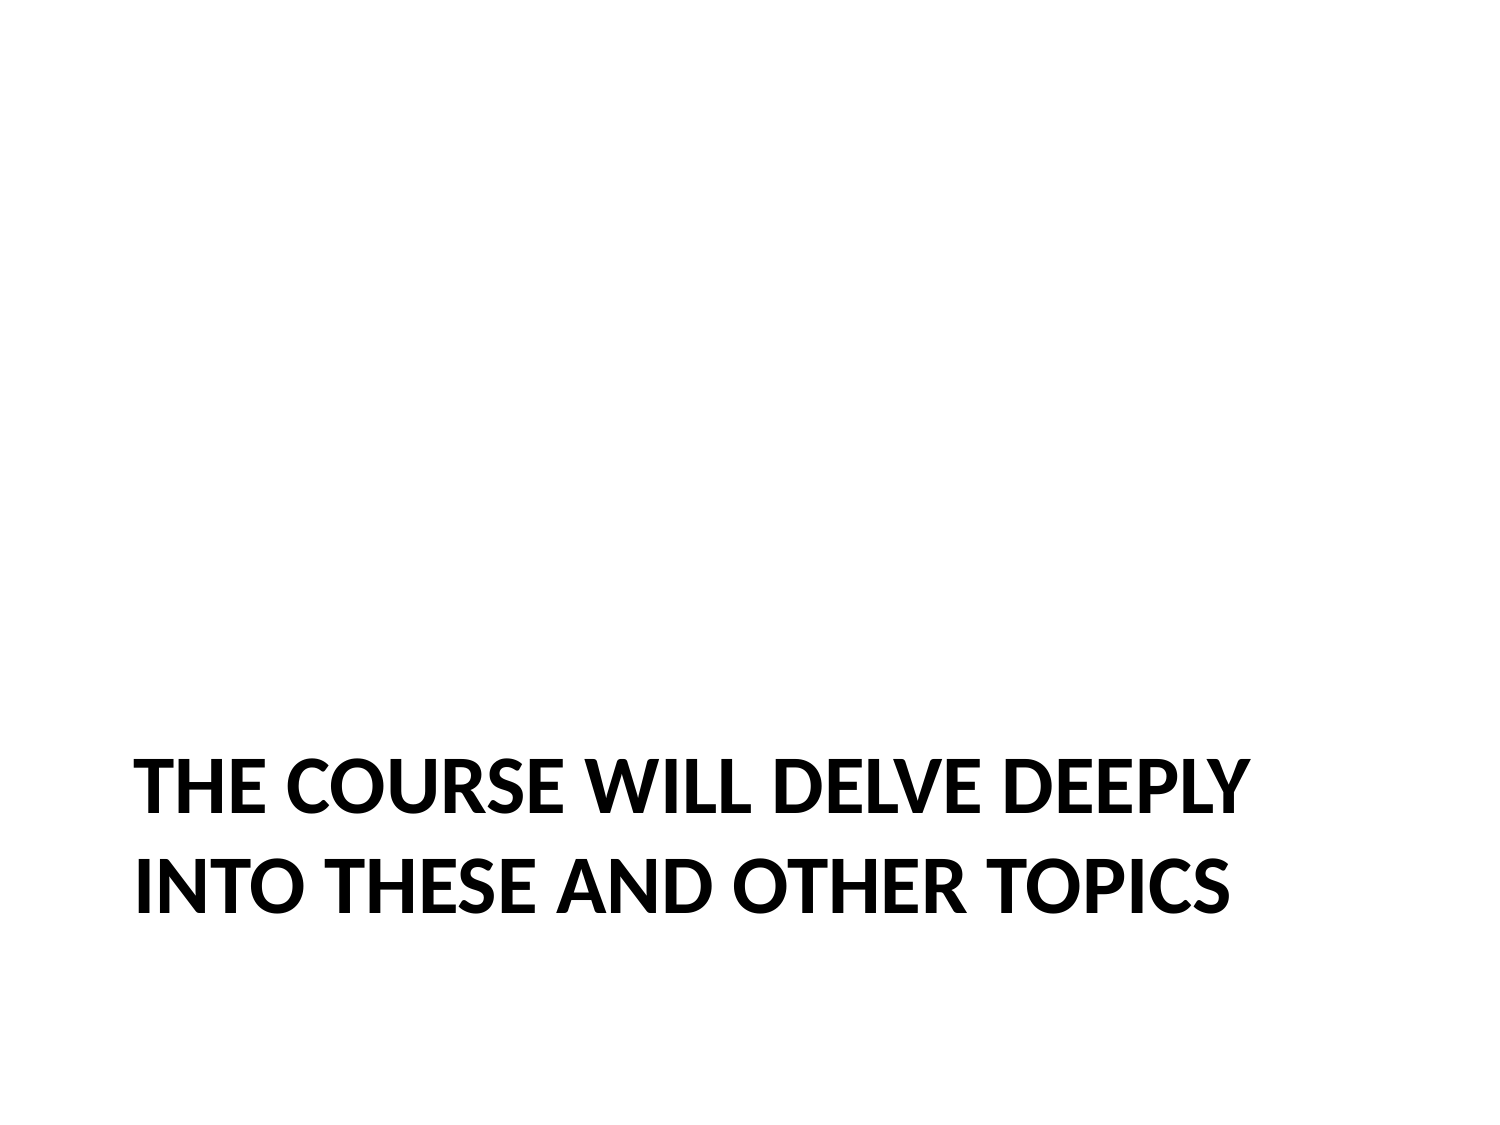

# THE COURSE WILL Delve DEEPLY INTO THESE AND OTHER TOPICS